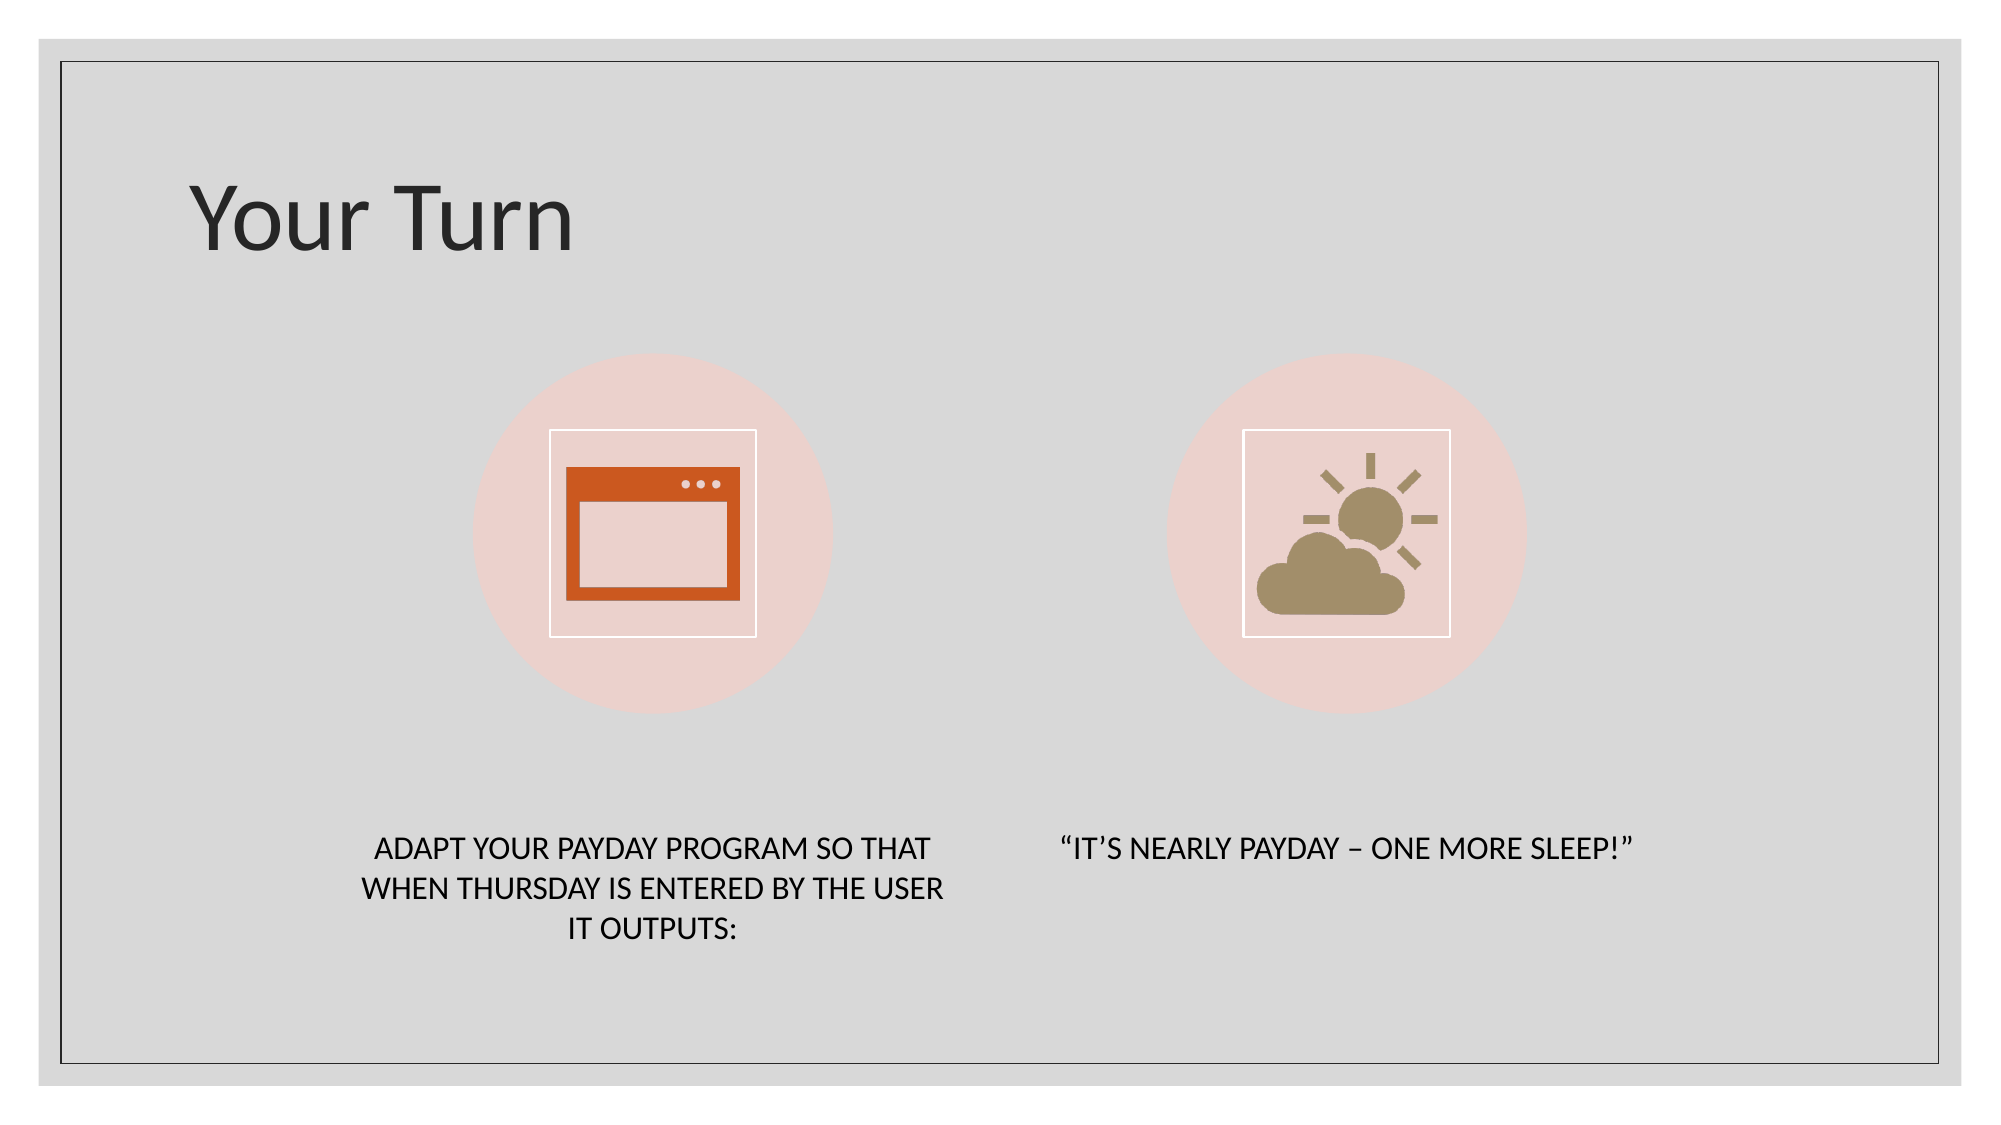

# Your Turn
Adapt your payday program so that when Thursday is entered by the user it outputs:
“It’s nearly payday – one more sleep!”